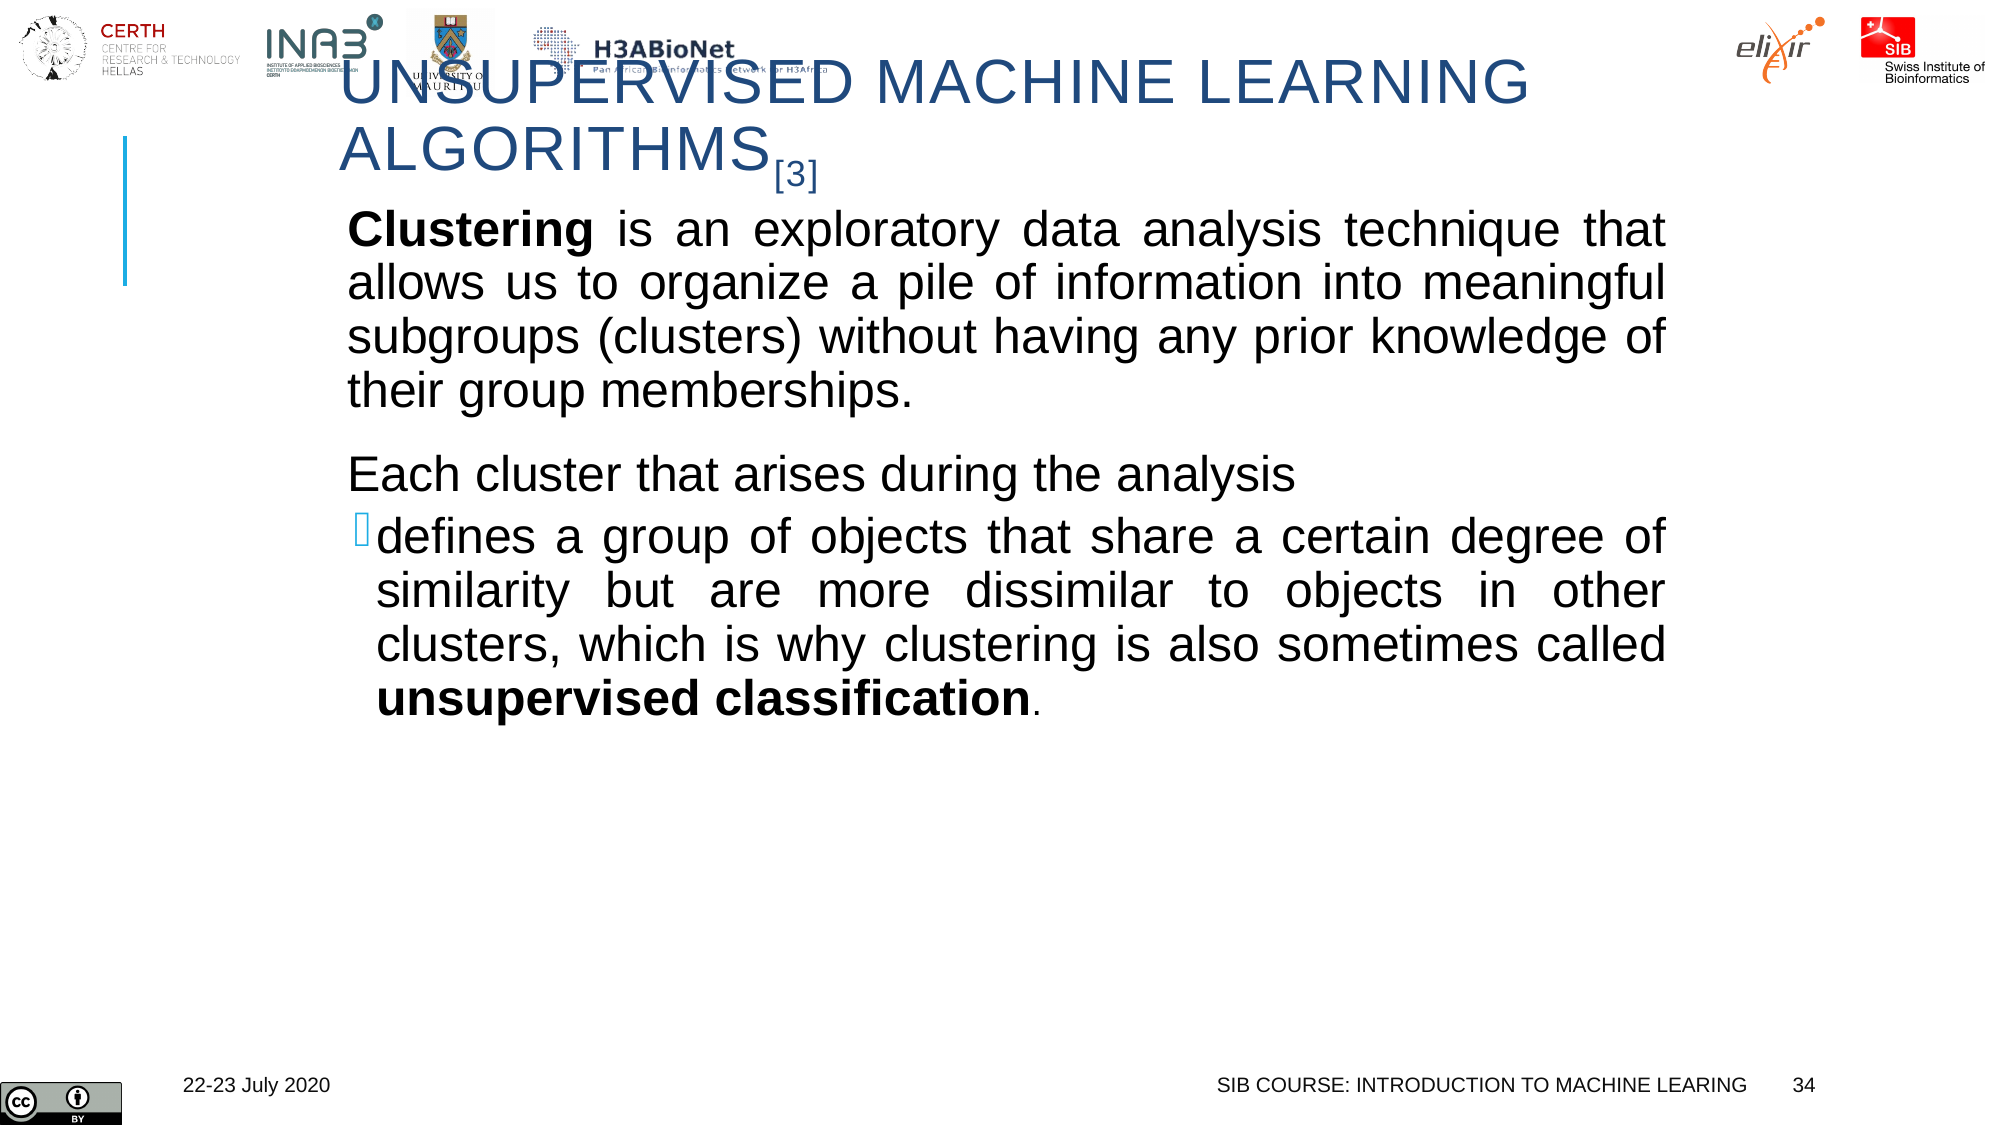

# Unsupervised Machine Learning Algorithms[3]
Clustering is an exploratory data analysis technique that allows us to organize a pile of information into meaningful subgroups (clusters) without having any prior knowledge of their group memberships.
Each cluster that arises during the analysis
defines a group of objects that share a certain degree of similarity but are more dissimilar to objects in other clusters, which is why clustering is also sometimes called unsupervised classification.
22-23 July 2020
SIB Course: Introduction to Machine Learing
34